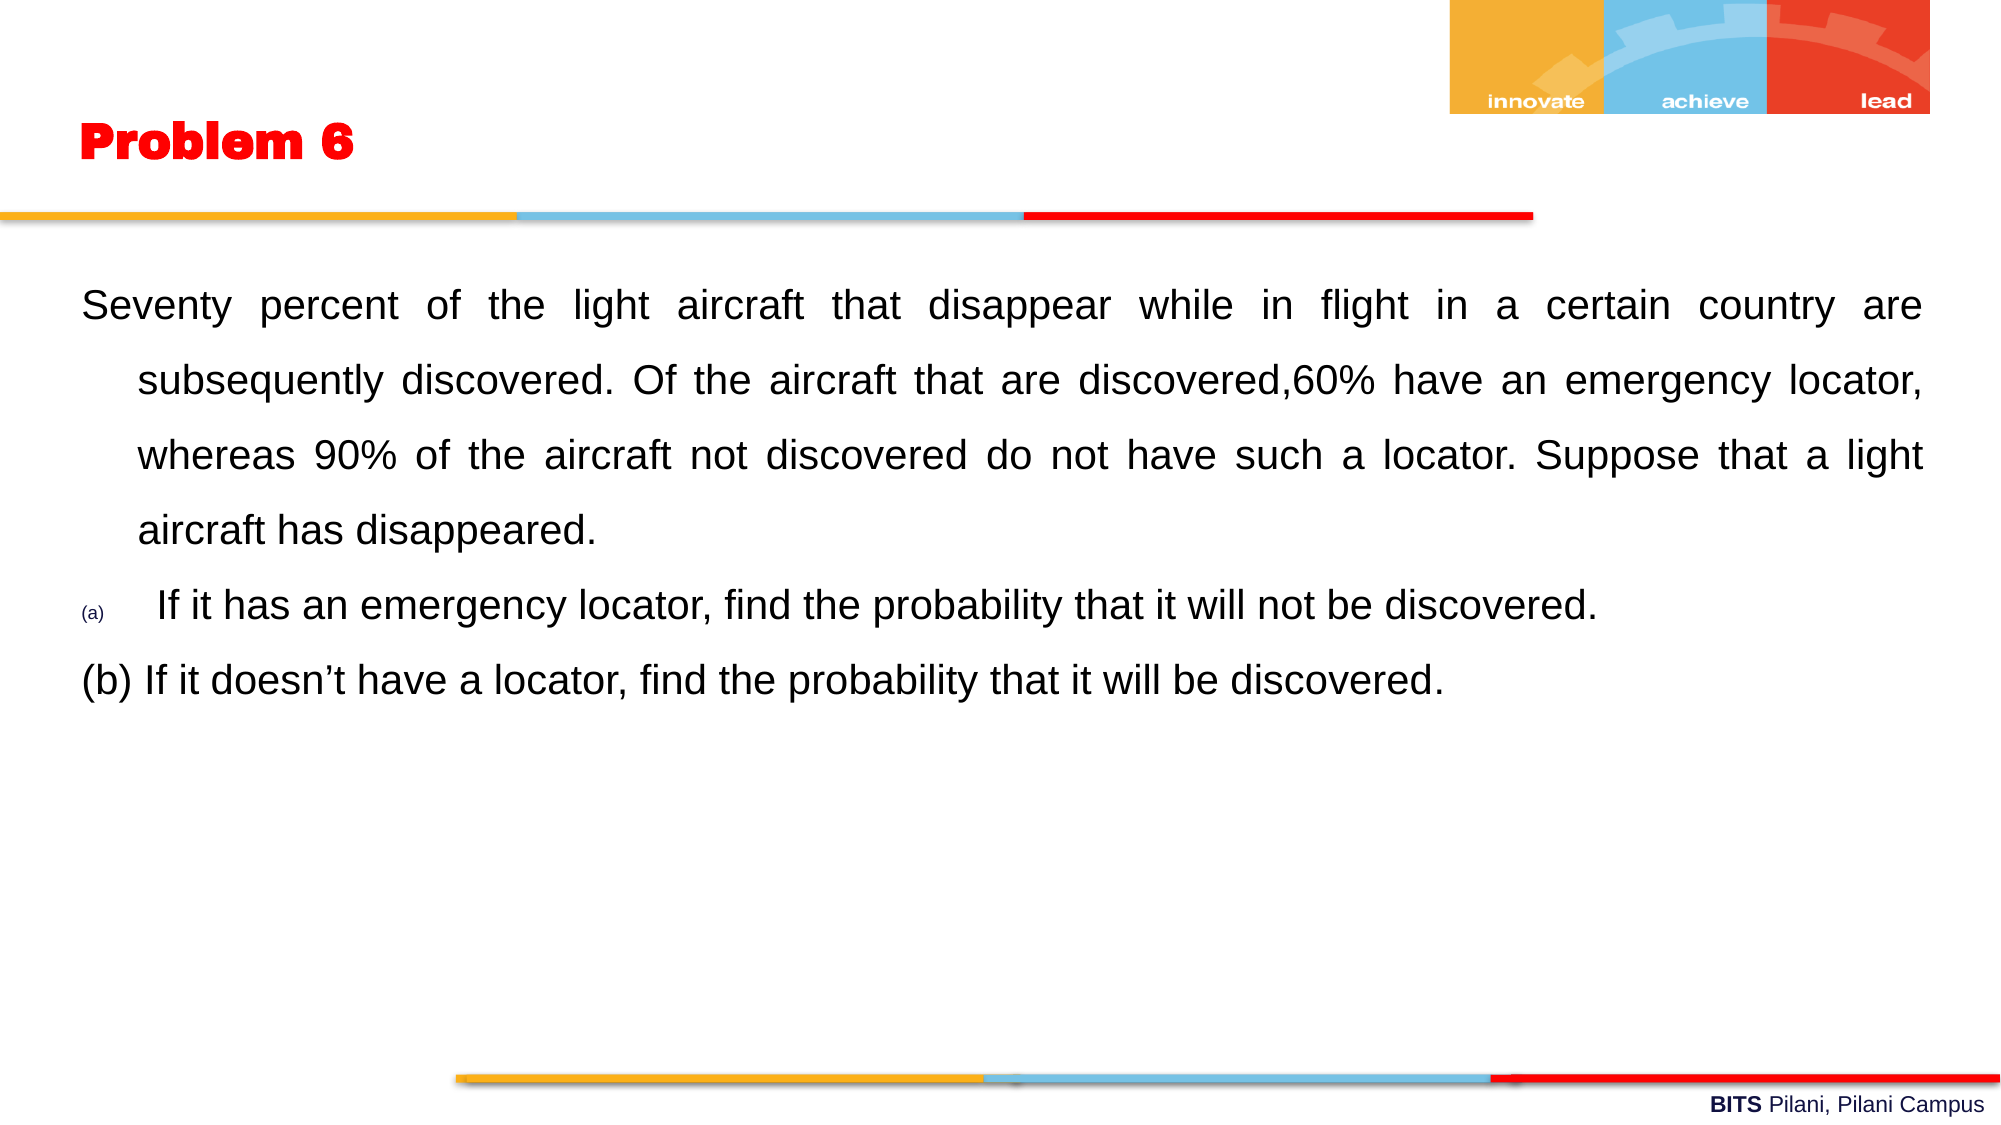

Problem 6
Seventy percent of the light aircraft that disappear while in flight in a certain country are subsequently discovered. Of the aircraft that are discovered,60% have an emergency locator, whereas 90% of the aircraft not discovered do not have such a locator. Suppose that a light aircraft has disappeared.
If it has an emergency locator, find the probability that it will not be discovered.
(b) If it doesn’t have a locator, find the probability that it will be discovered.